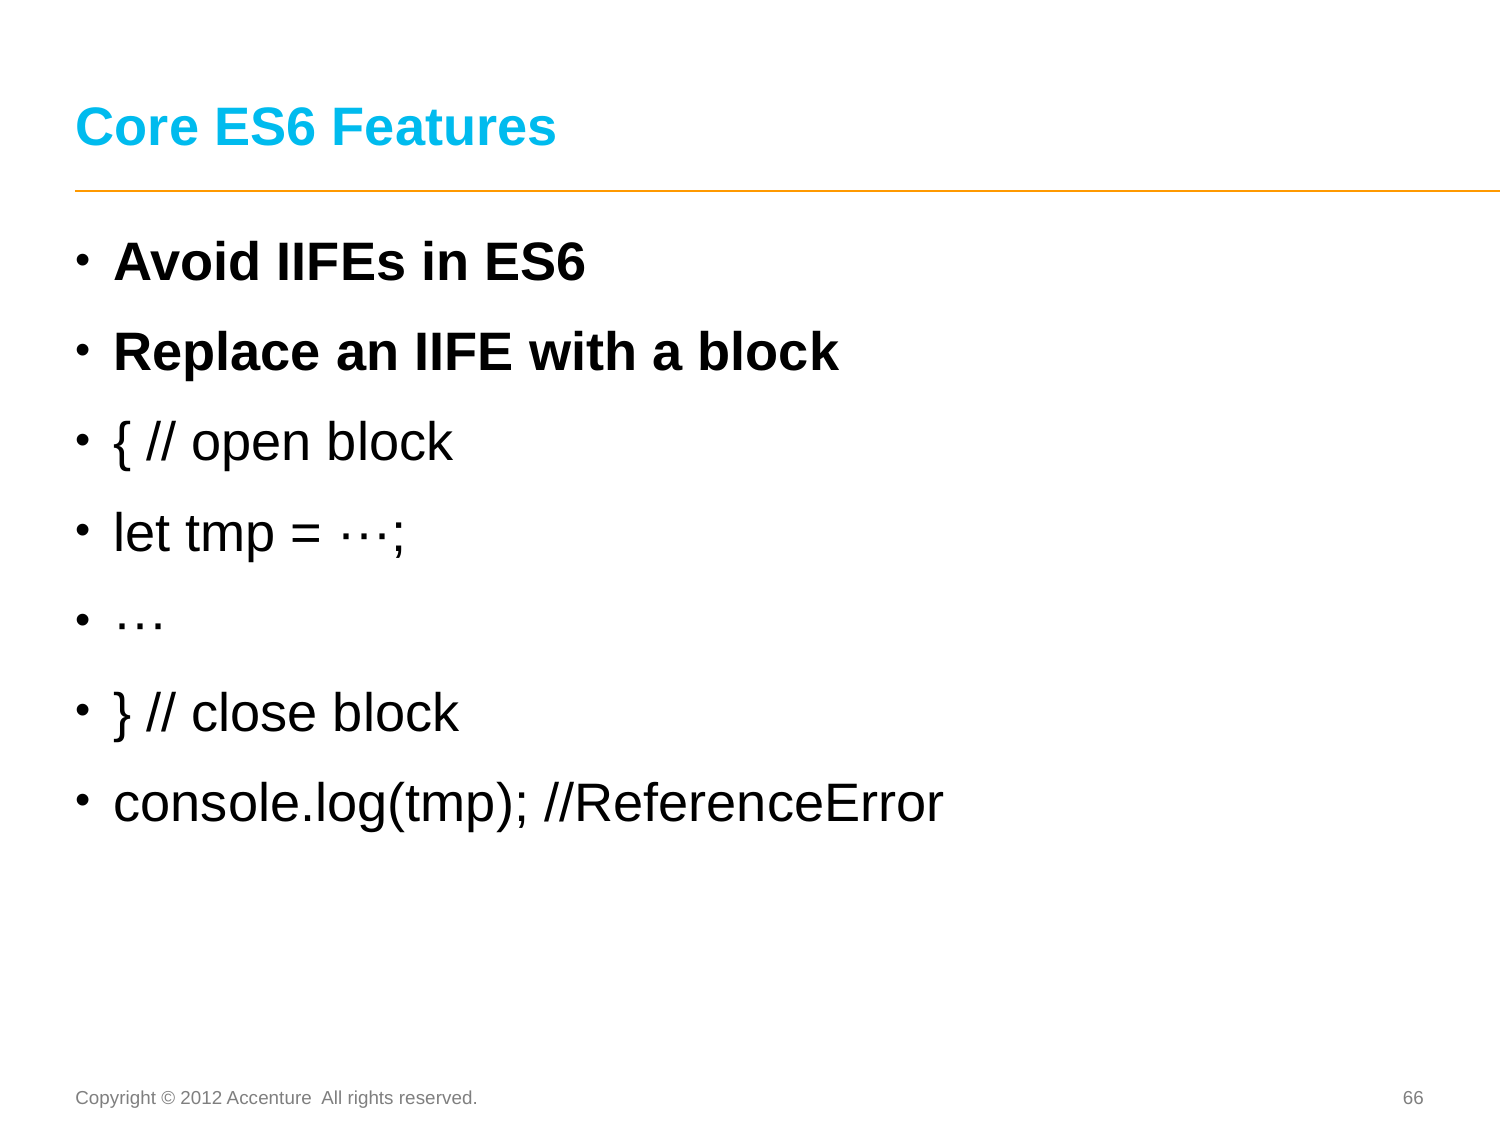

# Core ES6 Features
Avoid IIFEs in ES6
Replace an IIFE with a block
{ // open block
let tmp = ···;
···
} // close block
console.log(tmp); //ReferenceError